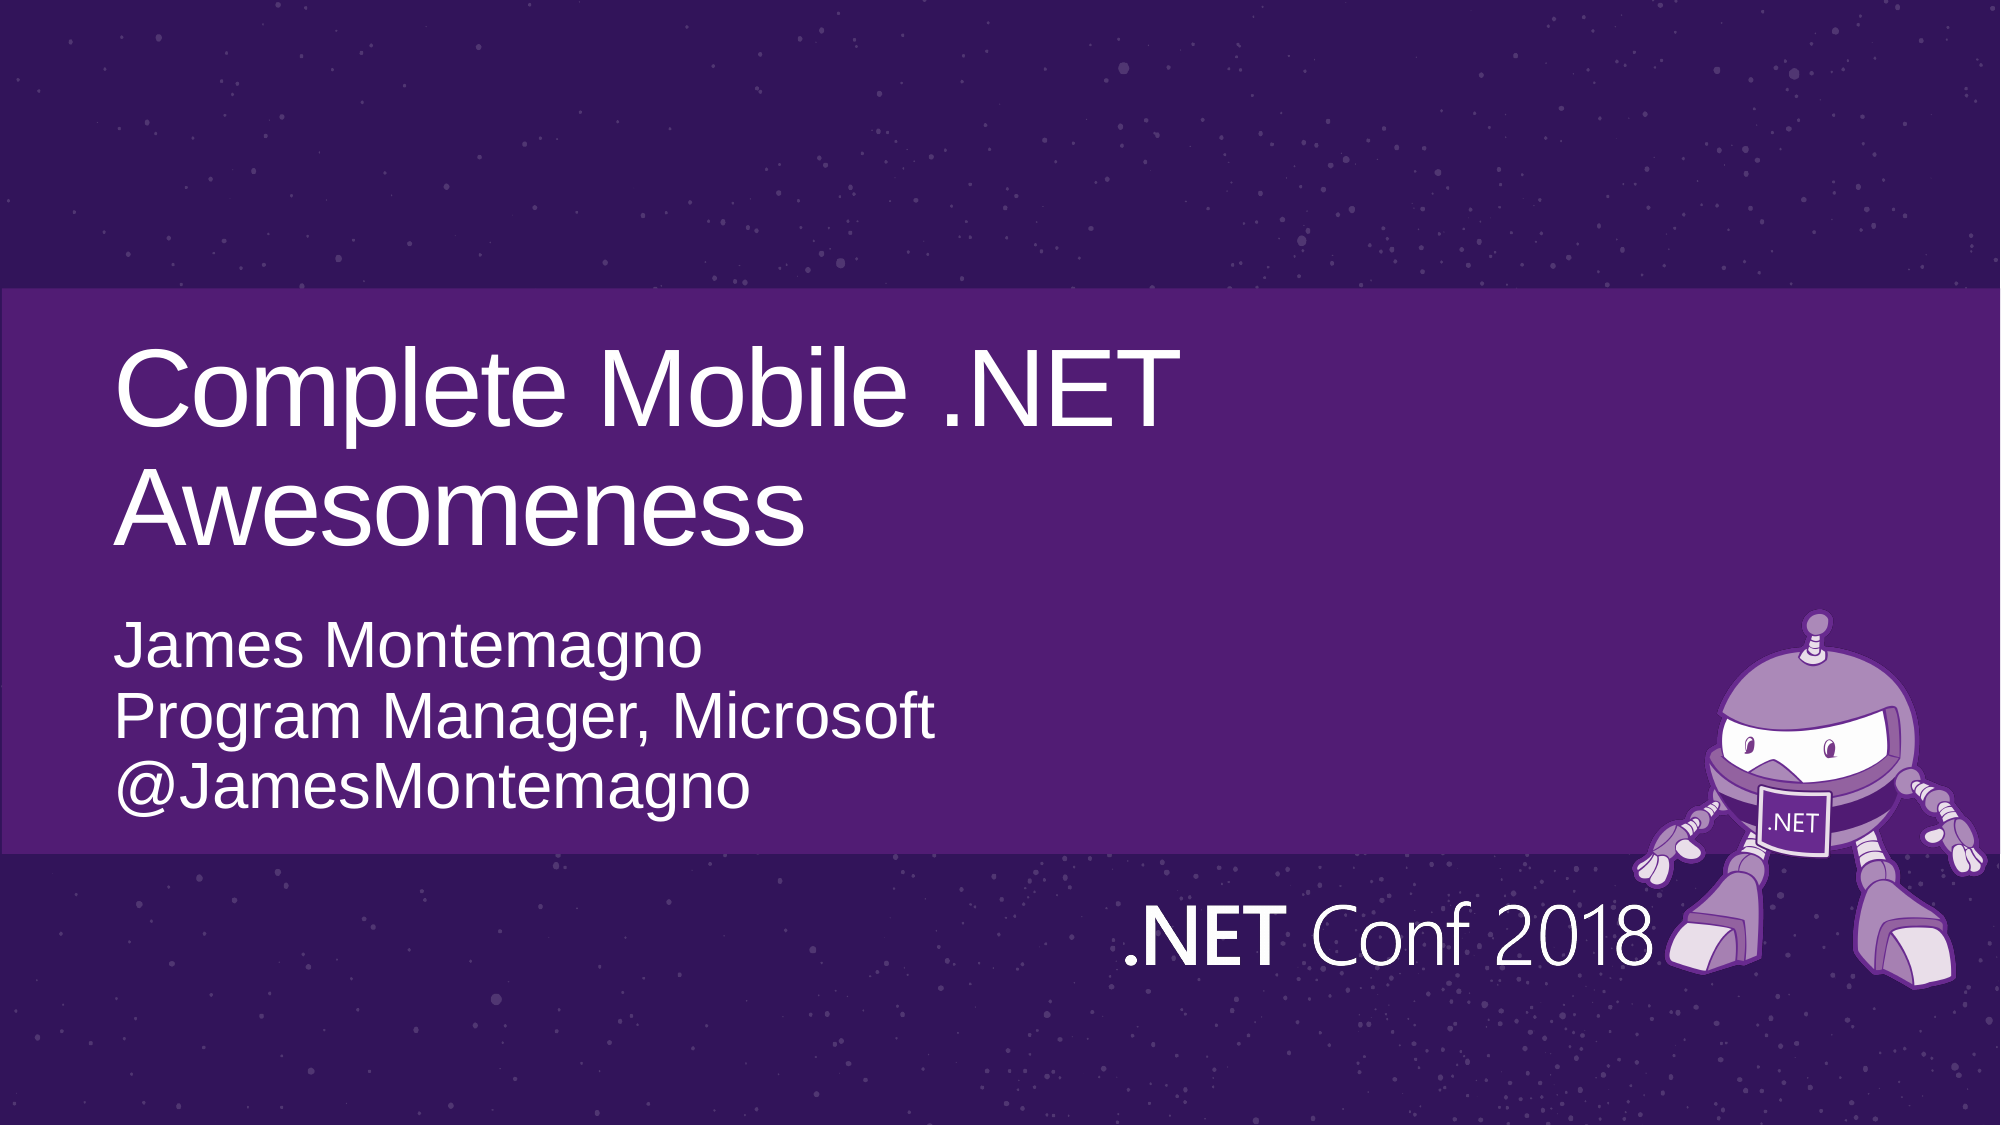

# Complete Mobile .NET Awesomeness
James Montemagno
Program Manager, Microsoft
@JamesMontemagno